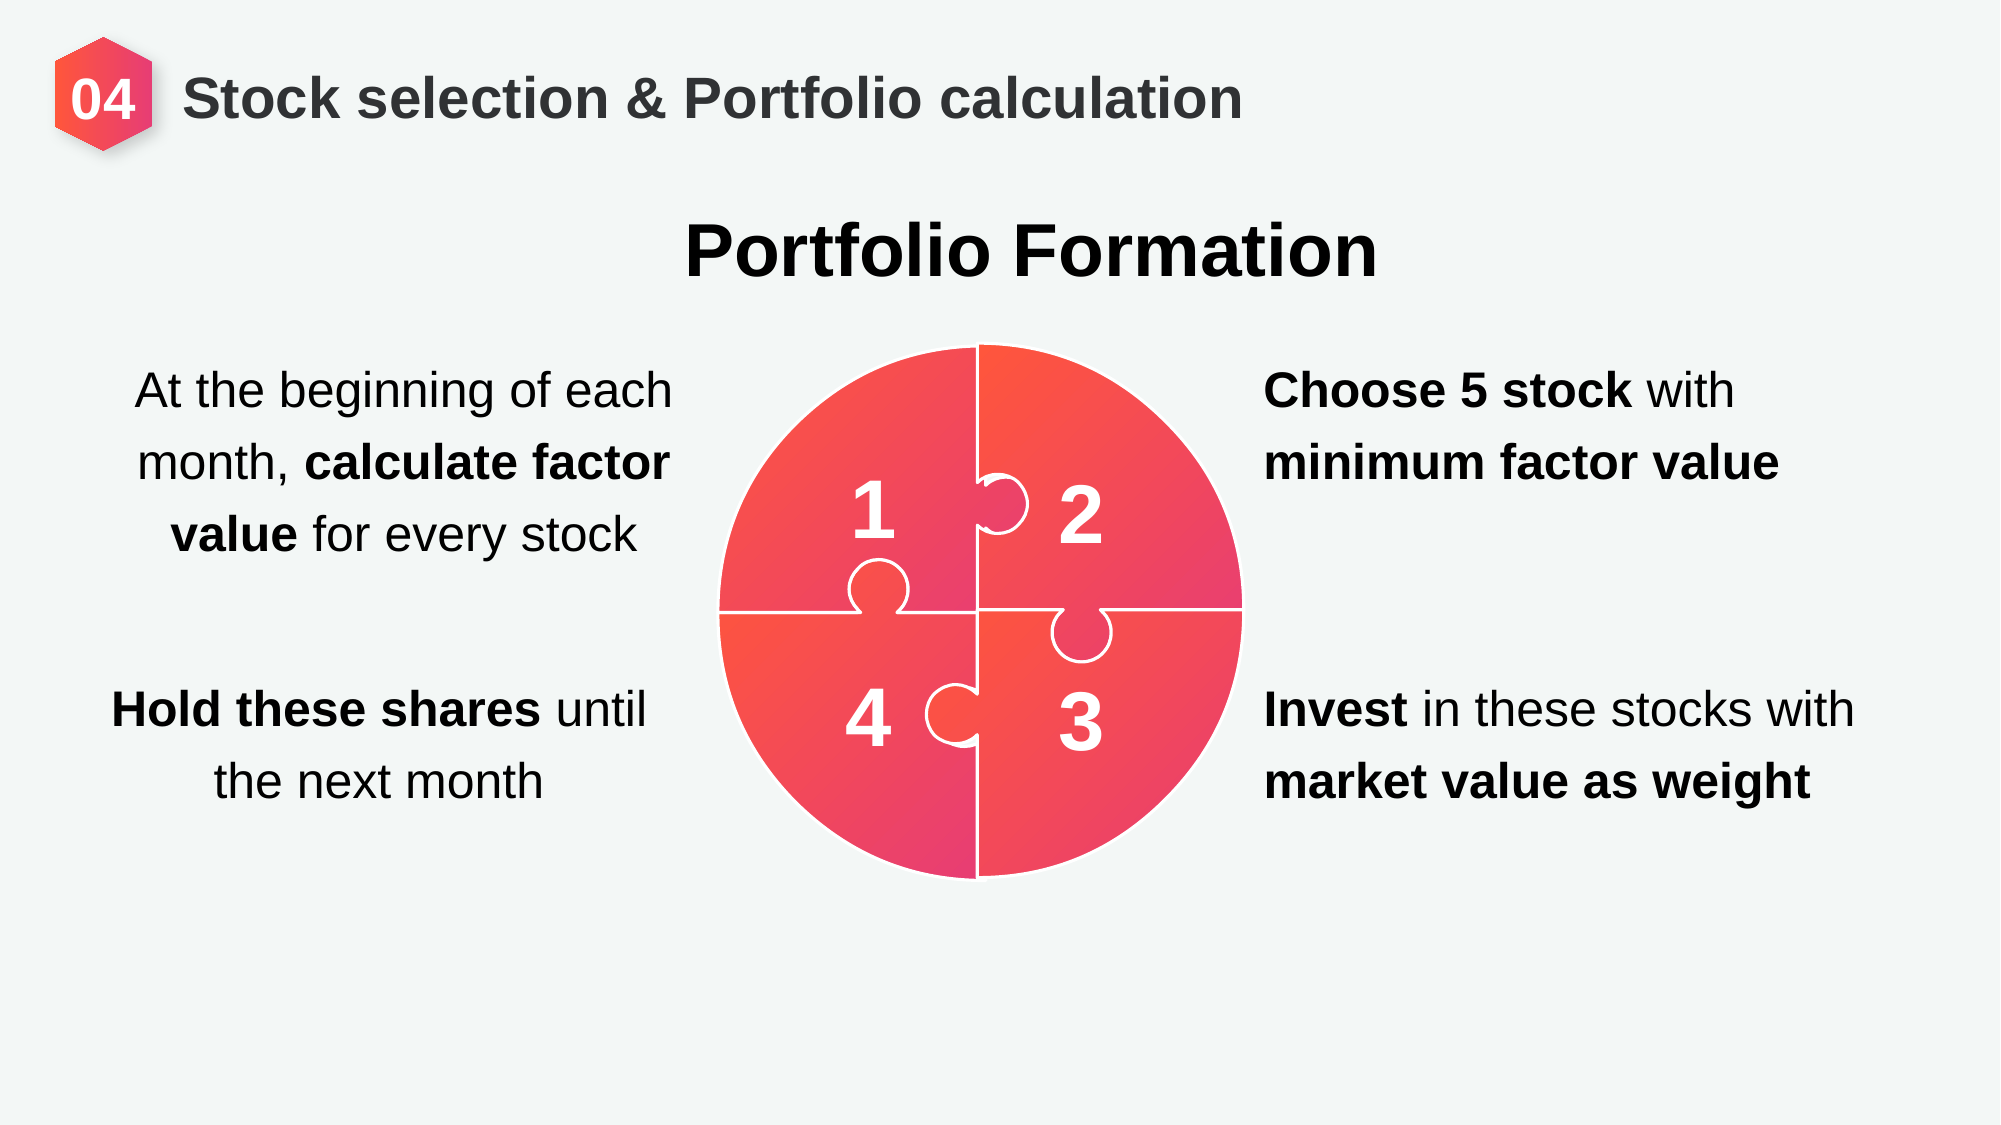

Stock selection & Portfolio calculation
04
Portfolio Formation

At the beginning of each month, calculate factor value for every stock
Choose 5 stock with minimum factor value
1
2

4
3
Hold these shares until the next month
Invest in these stocks with market value as weight